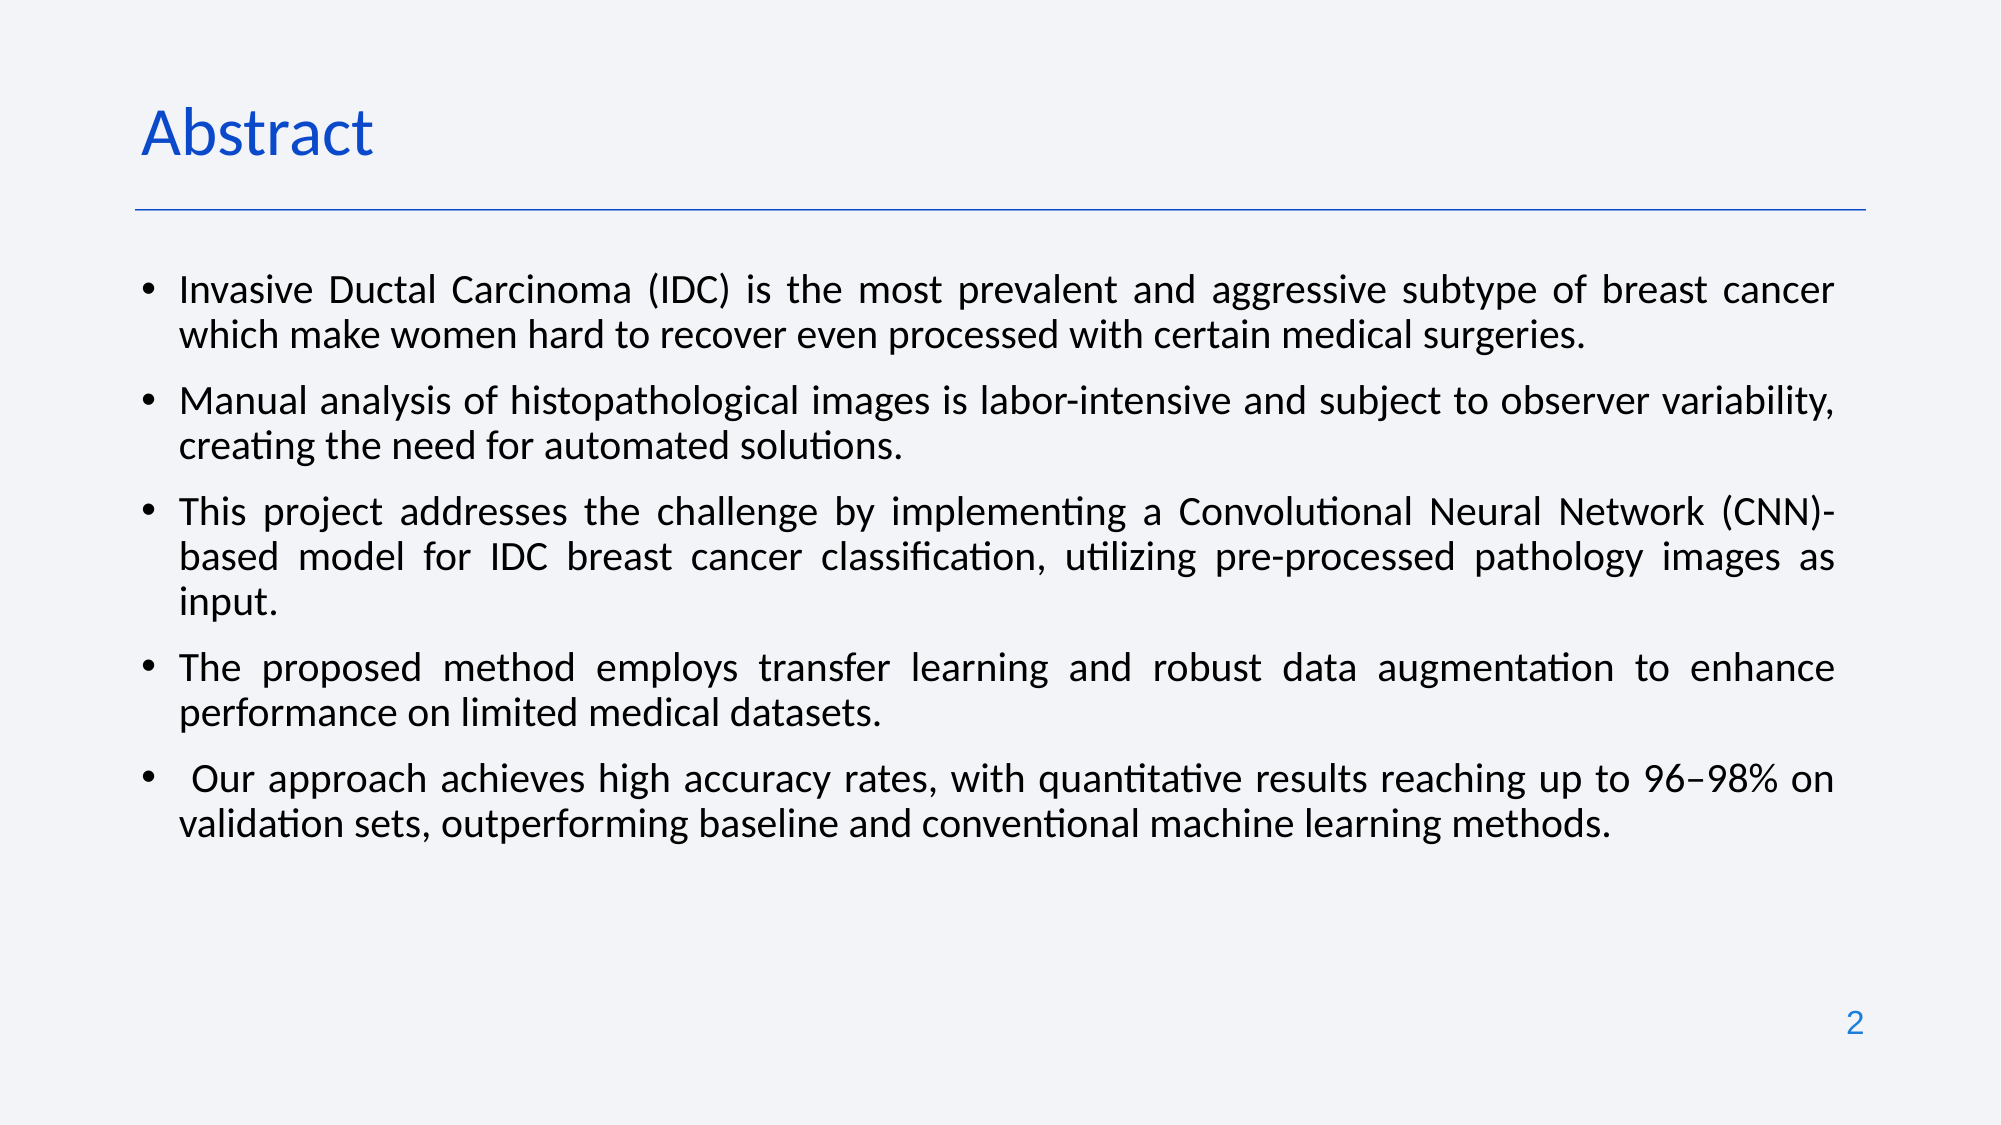

Abstract
Invasive Ductal Carcinoma (IDC) is the most prevalent and aggressive subtype of breast cancer which make women hard to recover even processed with certain medical surgeries.
Manual analysis of histopathological images is labor-intensive and subject to observer variability, creating the need for automated solutions.
This project addresses the challenge by implementing a Convolutional Neural Network (CNN)-based model for IDC breast cancer classification, utilizing pre-processed pathology images as input.
The proposed method employs transfer learning and robust data augmentation to enhance performance on limited medical datasets.
 Our approach achieves high accuracy rates, with quantitative results reaching up to 96–98% on validation sets, outperforming baseline and conventional machine learning methods.
2